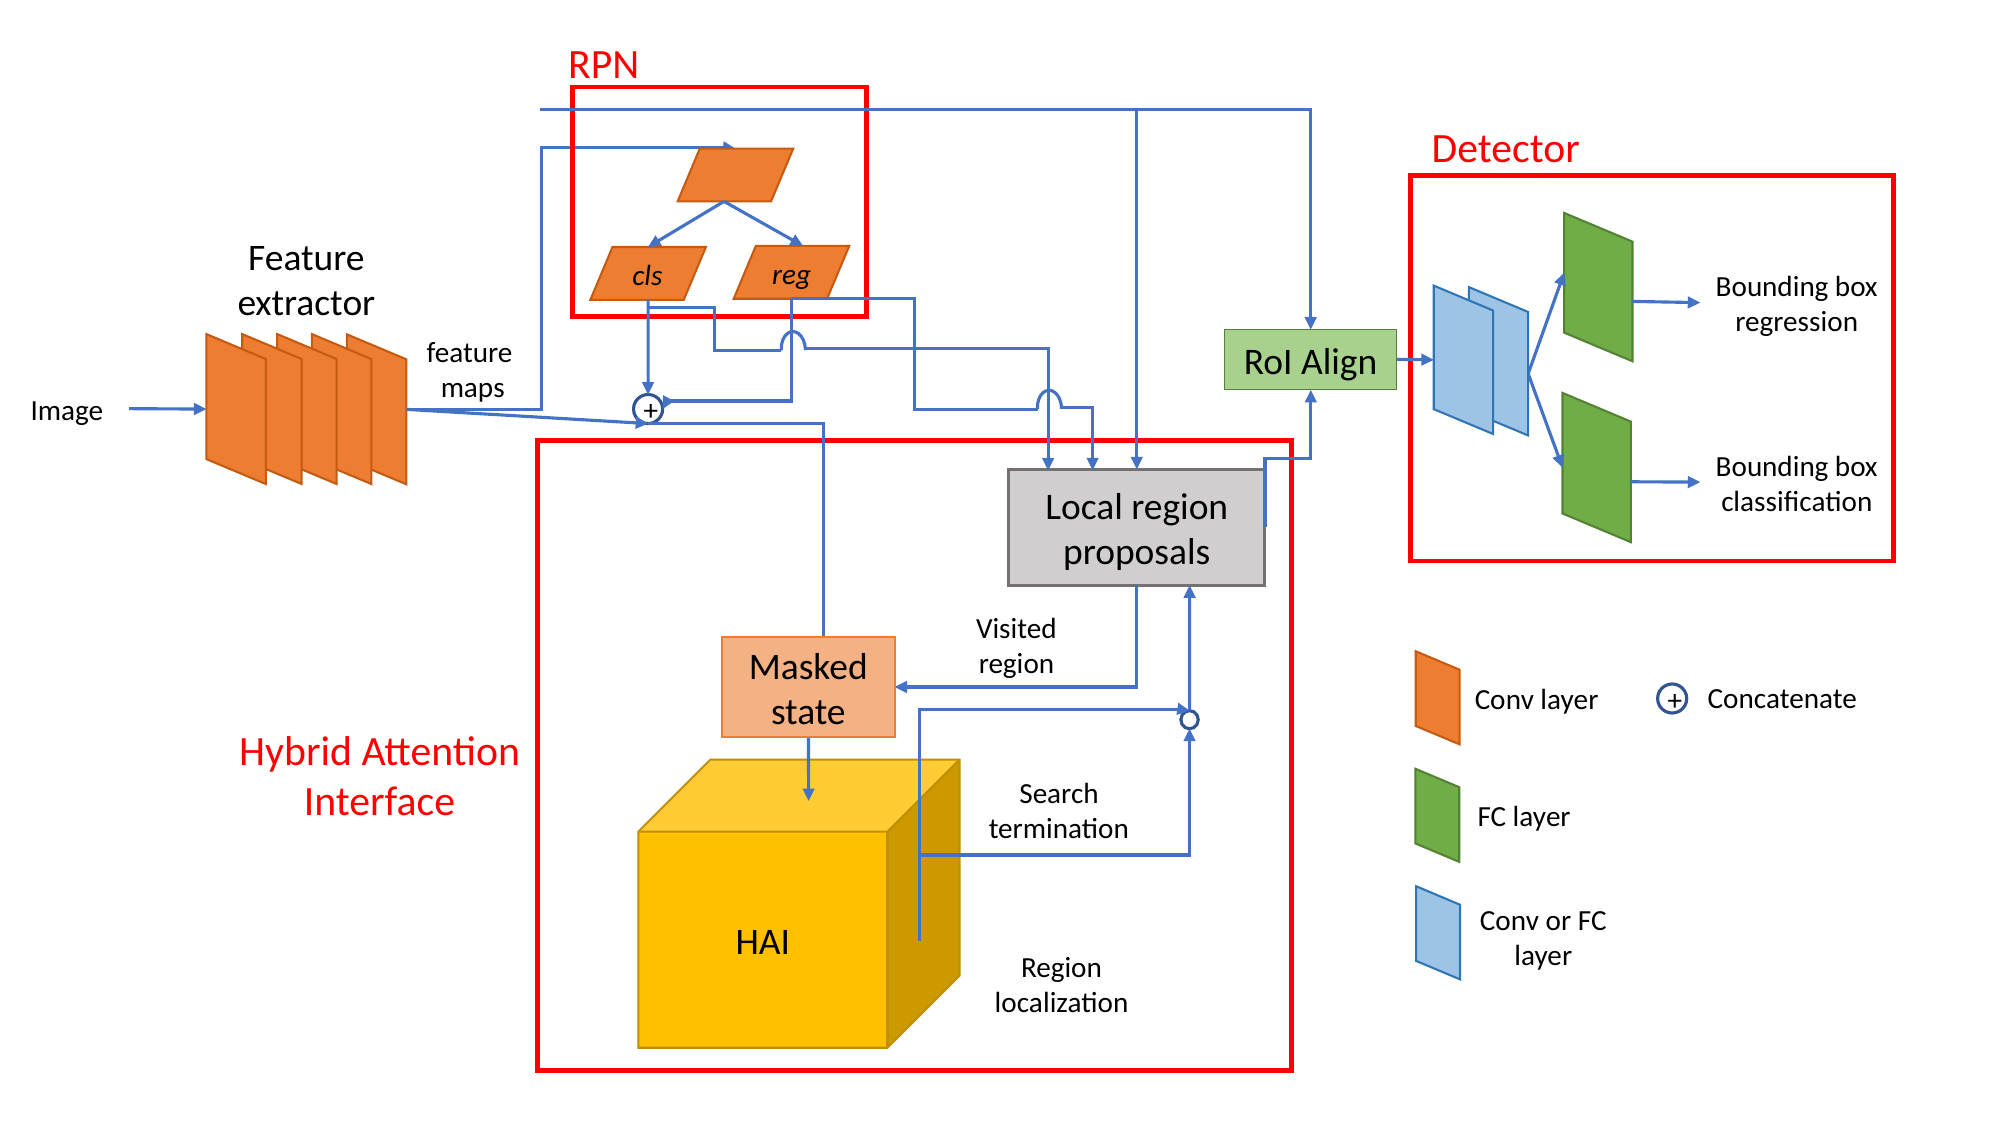

RPN

Detector

Bounding box regression

RoI Align
Bounding box classification

Feature extractor
reg
cls

feature
maps

Image
+

Local region proposals

Visited region
Masked state
Conv layer

Concatenate
+
FC layer

Conv or FC layer

Hybrid Attention Interface

HAI
Search termination
Region
localization